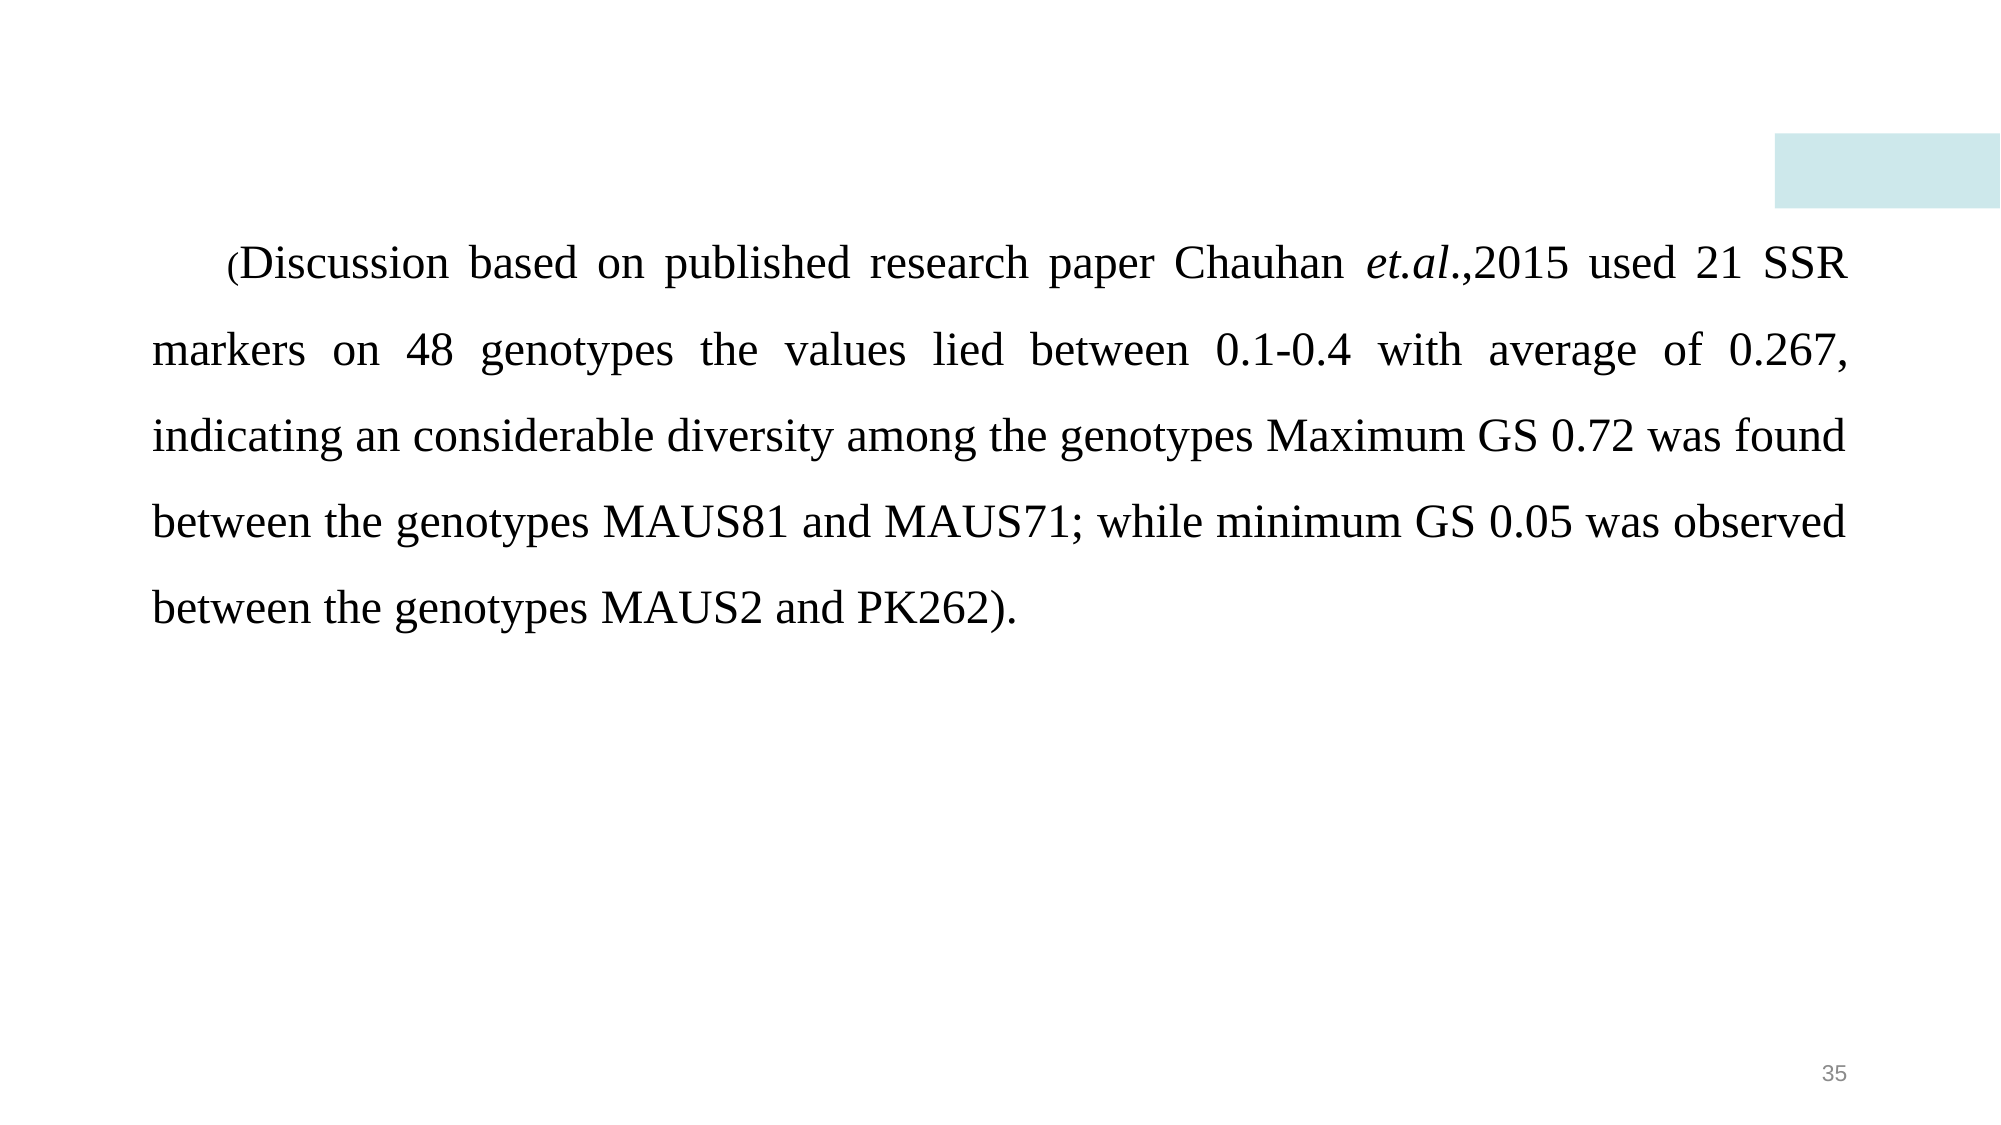

(Discussion based on published research paper Chauhan et.al.,2015 used 21 SSR markers on 48 genotypes the values lied between 0.1-0.4 with average of 0.267, indicating an considerable diversity among the genotypes Maximum GS 0.72 was found between the genotypes MAUS81 and MAUS71; while minimum GS 0.05 was observed between the genotypes MAUS2 and PK262).
35